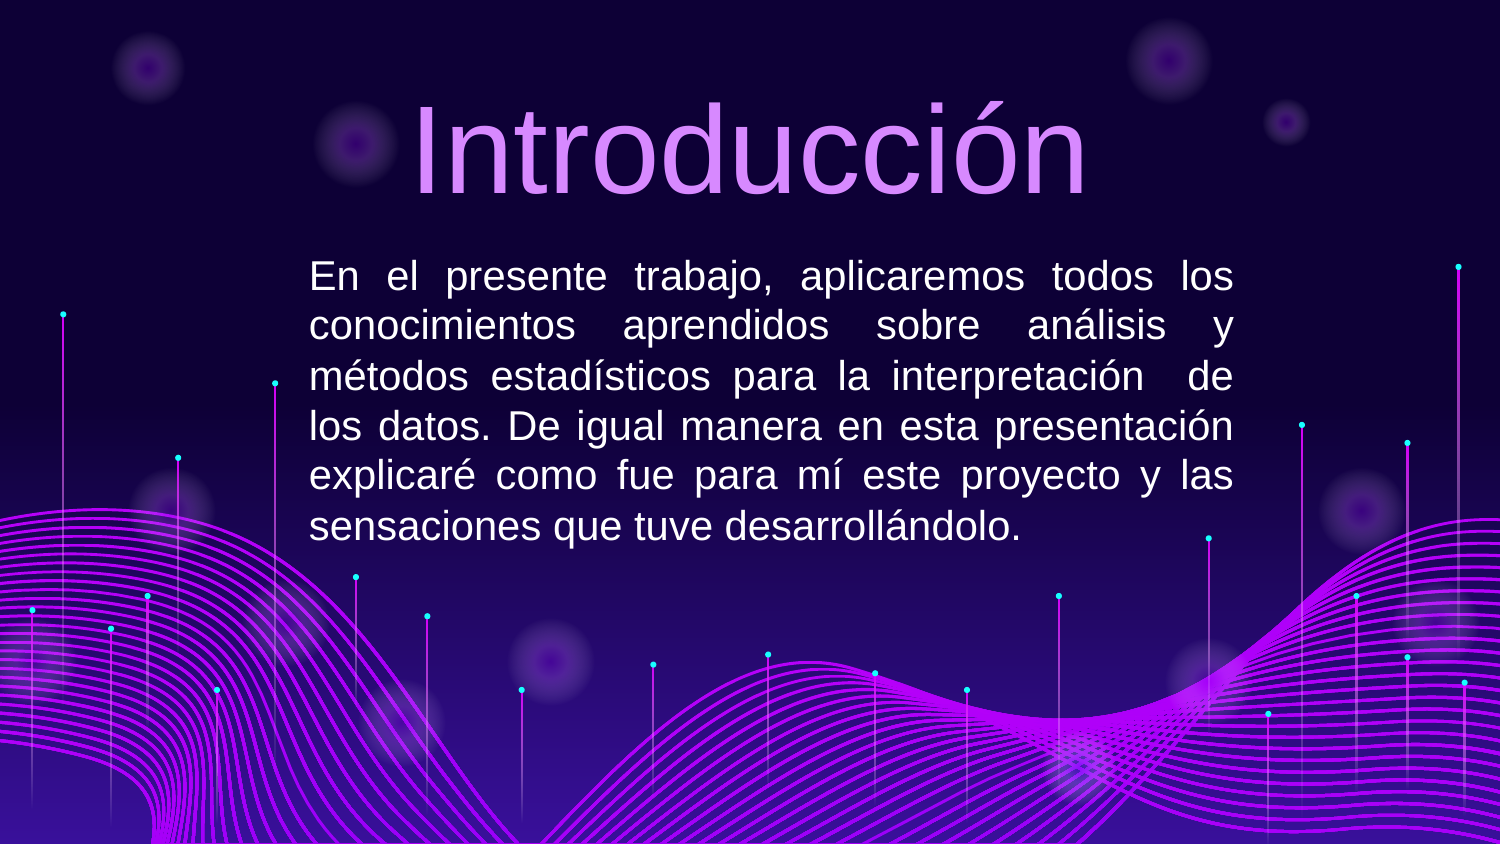

# Introducción

En el presente trabajo, aplicaremos todos los conocimientos aprendidos sobre análisis y métodos estadísticos para la interpretación  de los datos. De igual manera en esta presentación explicaré como fue para mí este proyecto y las sensaciones que tuve desarrollándolo.